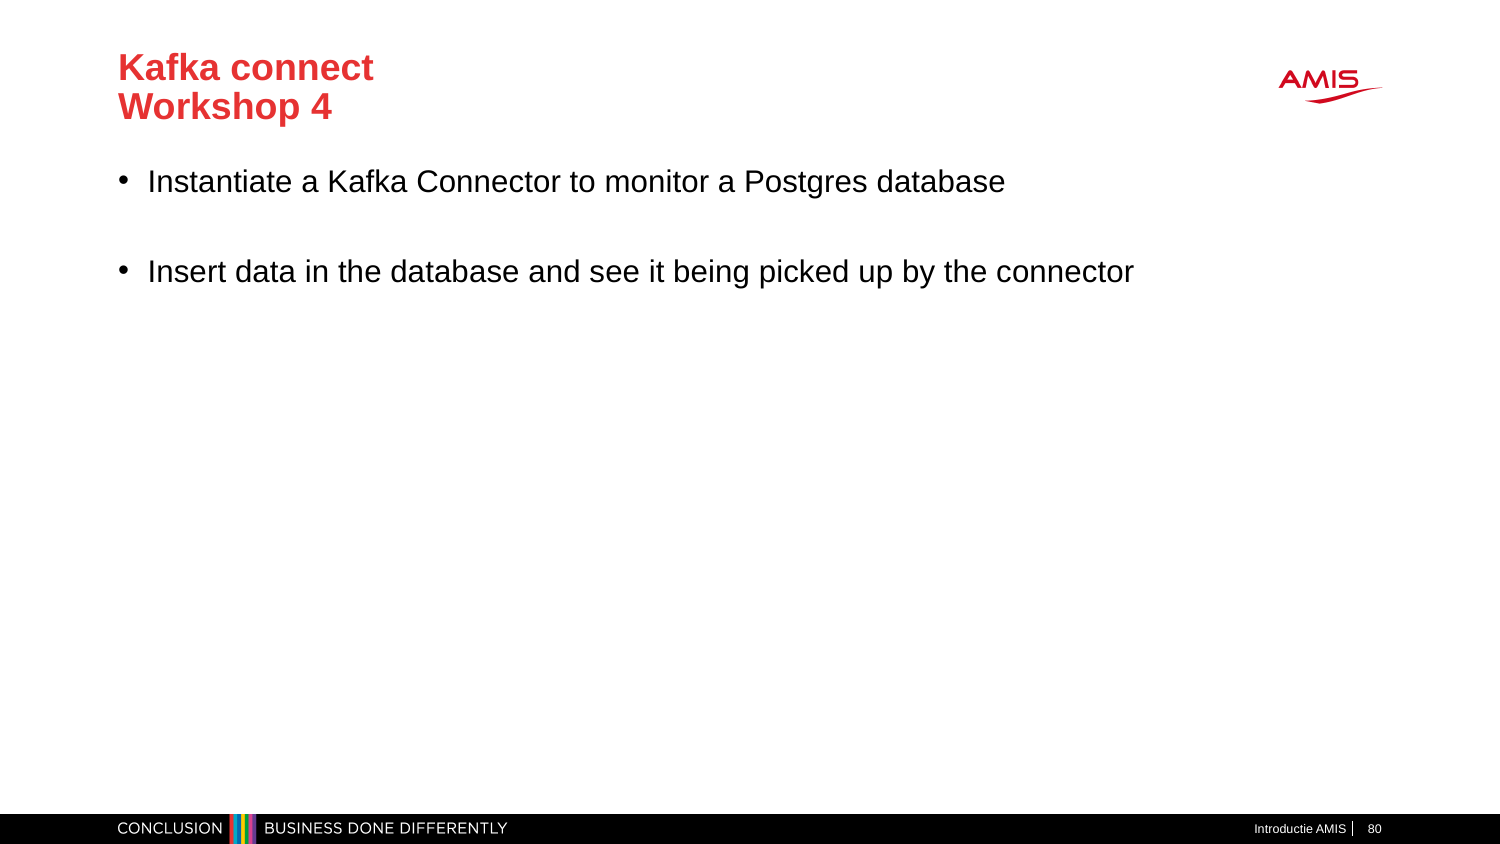

# Kafka connect Workshop 4
Instantiate a Kafka Connector to monitor a Postgres database

Insert data in the database and see it being picked up by the connector
Introductie AMIS
80